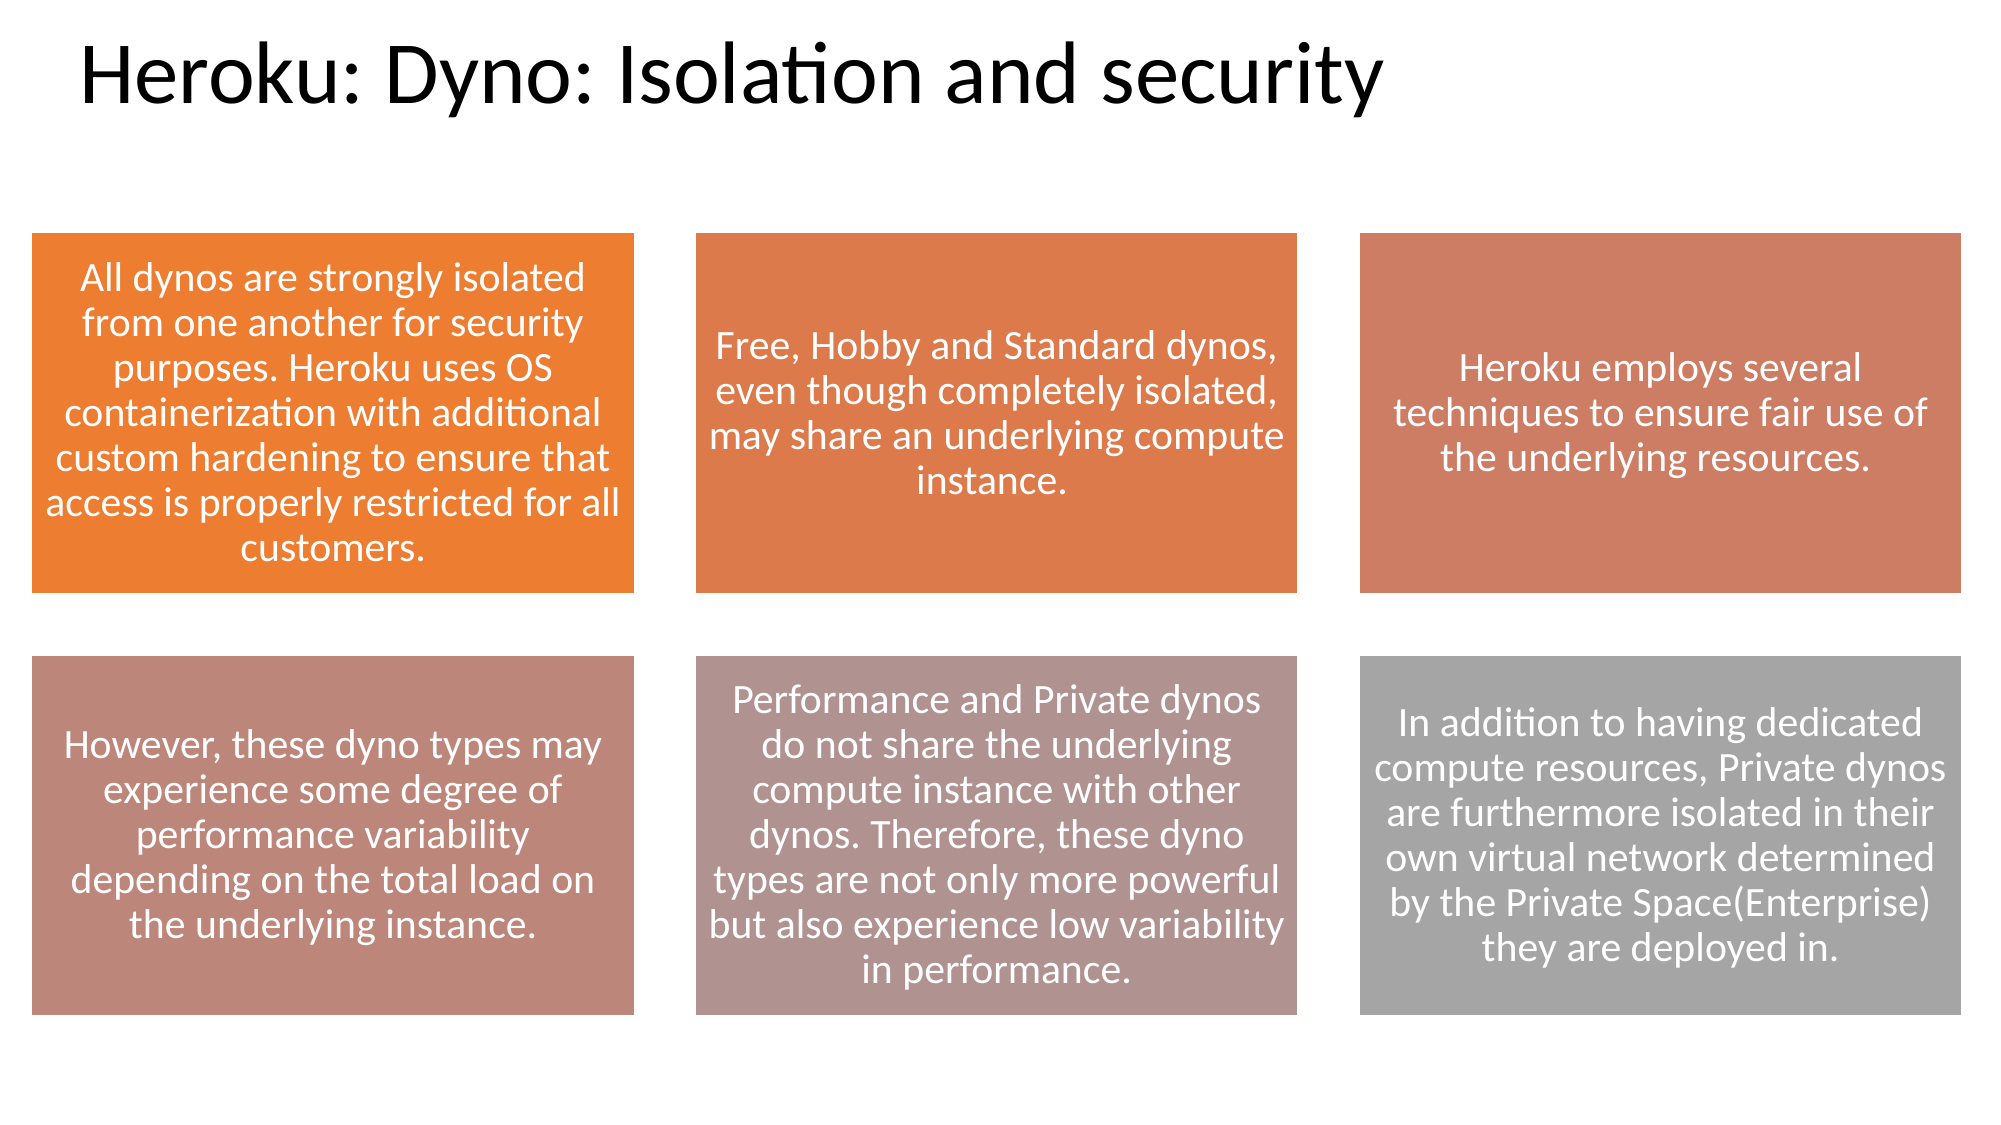

# Heroku: Dyno: Isolation and security
All dynos are strongly isolated from one another for security purposes. Heroku uses OS containerization with additional custom hardening to ensure that access is properly restricted for all customers.
Free, Hobby and Standard dynos, even though completely isolated, may share an underlying compute instance.
Heroku employs several techniques to ensure fair use of the underlying resources.
However, these dyno types may experience some degree of performance variability depending on the total load on the underlying instance.
Performance and Private dynos do not share the underlying compute instance with other dynos. Therefore, these dyno types are not only more powerful but also experience low variability in performance.
In addition to having dedicated compute resources, Private dynos are furthermore isolated in their own virtual network determined by the Private Space(Enterprise) they are deployed in.